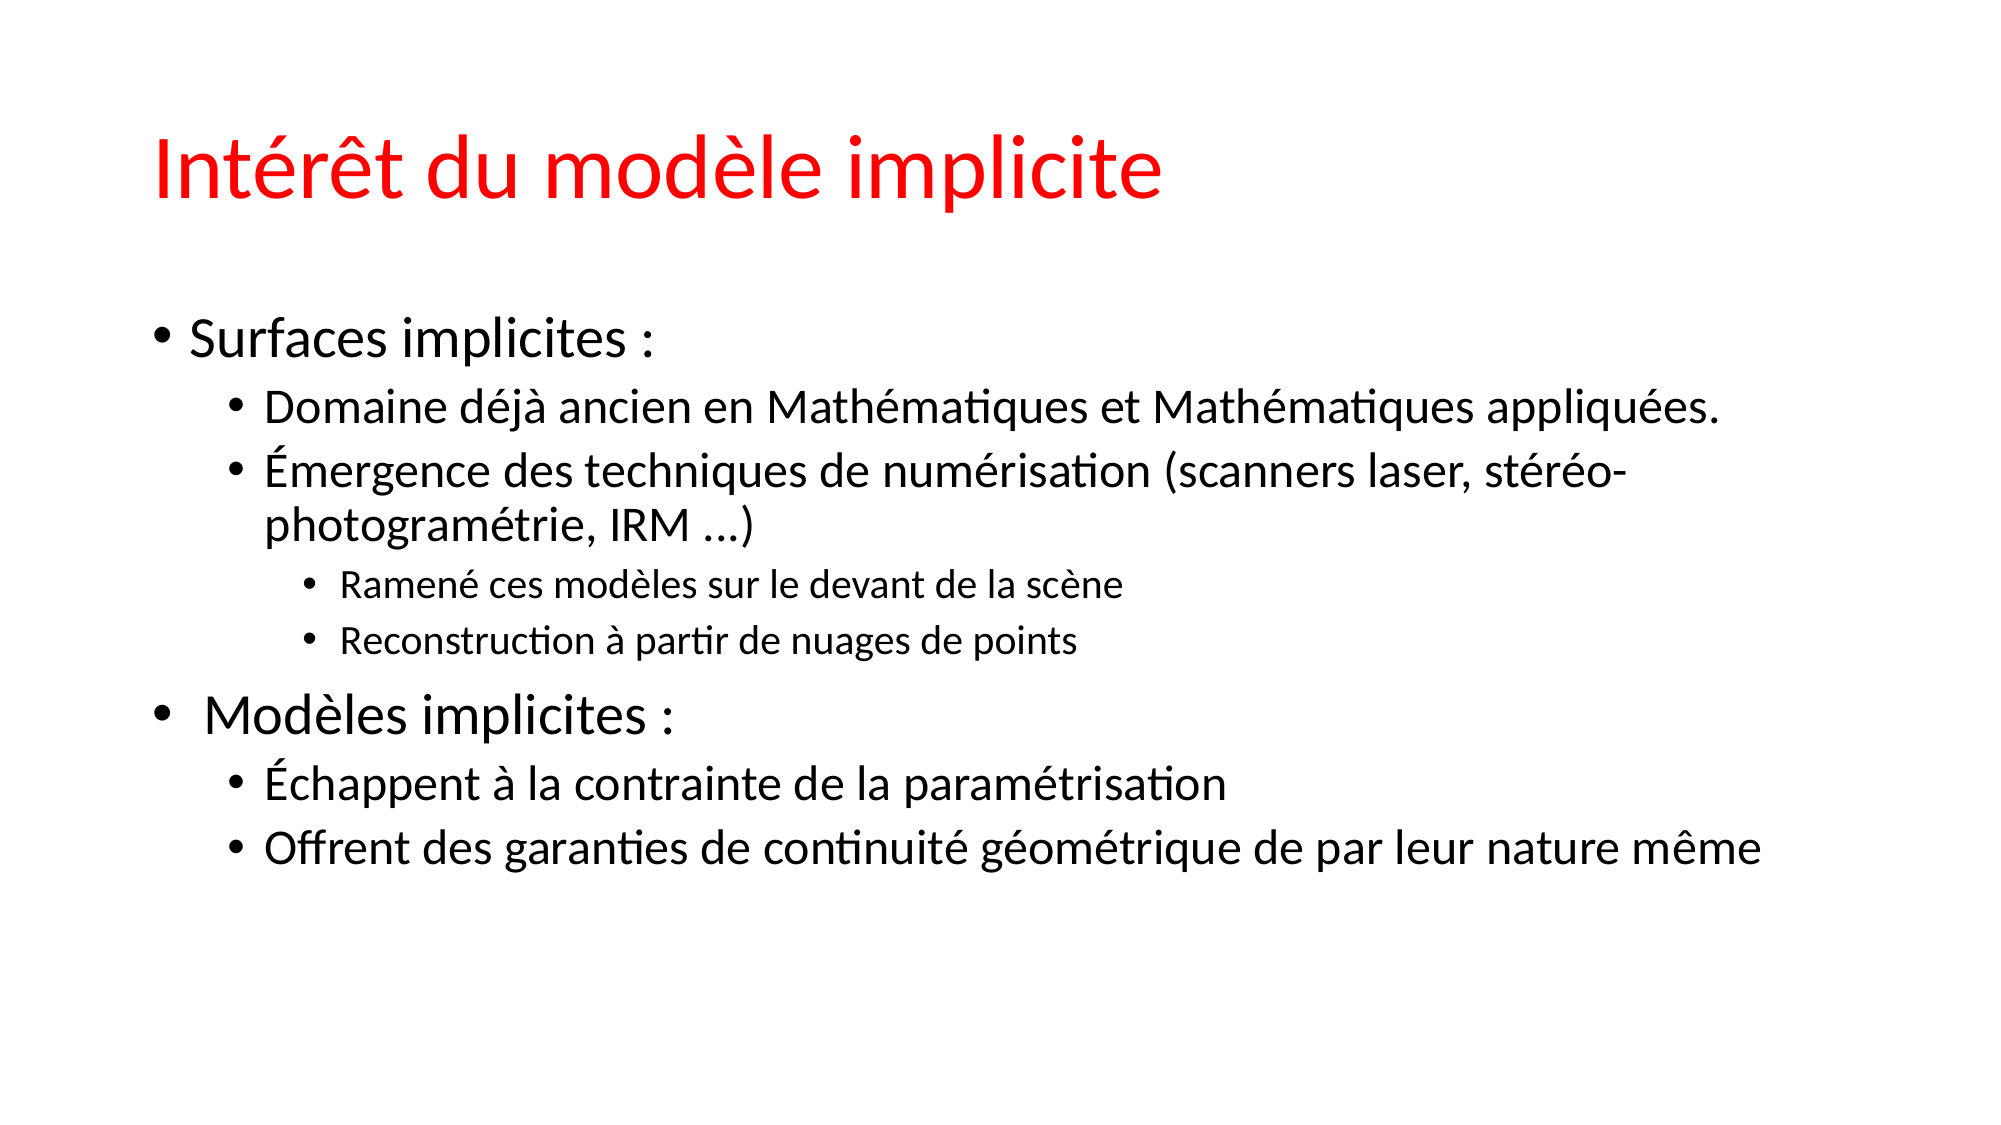

# Intérêt du modèle implicite
Surfaces implicites :
Domaine déjà ancien en Mathématiques et Mathématiques appliquées.
Émergence des techniques de numérisation (scanners laser, stéréo- photogramétrie, IRM ...)
Ramené ces modèles sur le devant de la scène
Reconstruction à partir de nuages de points
 Modèles implicites :
Échappent à la contrainte de la paramétrisation
Offrent des garanties de continuité géométrique de par leur nature même